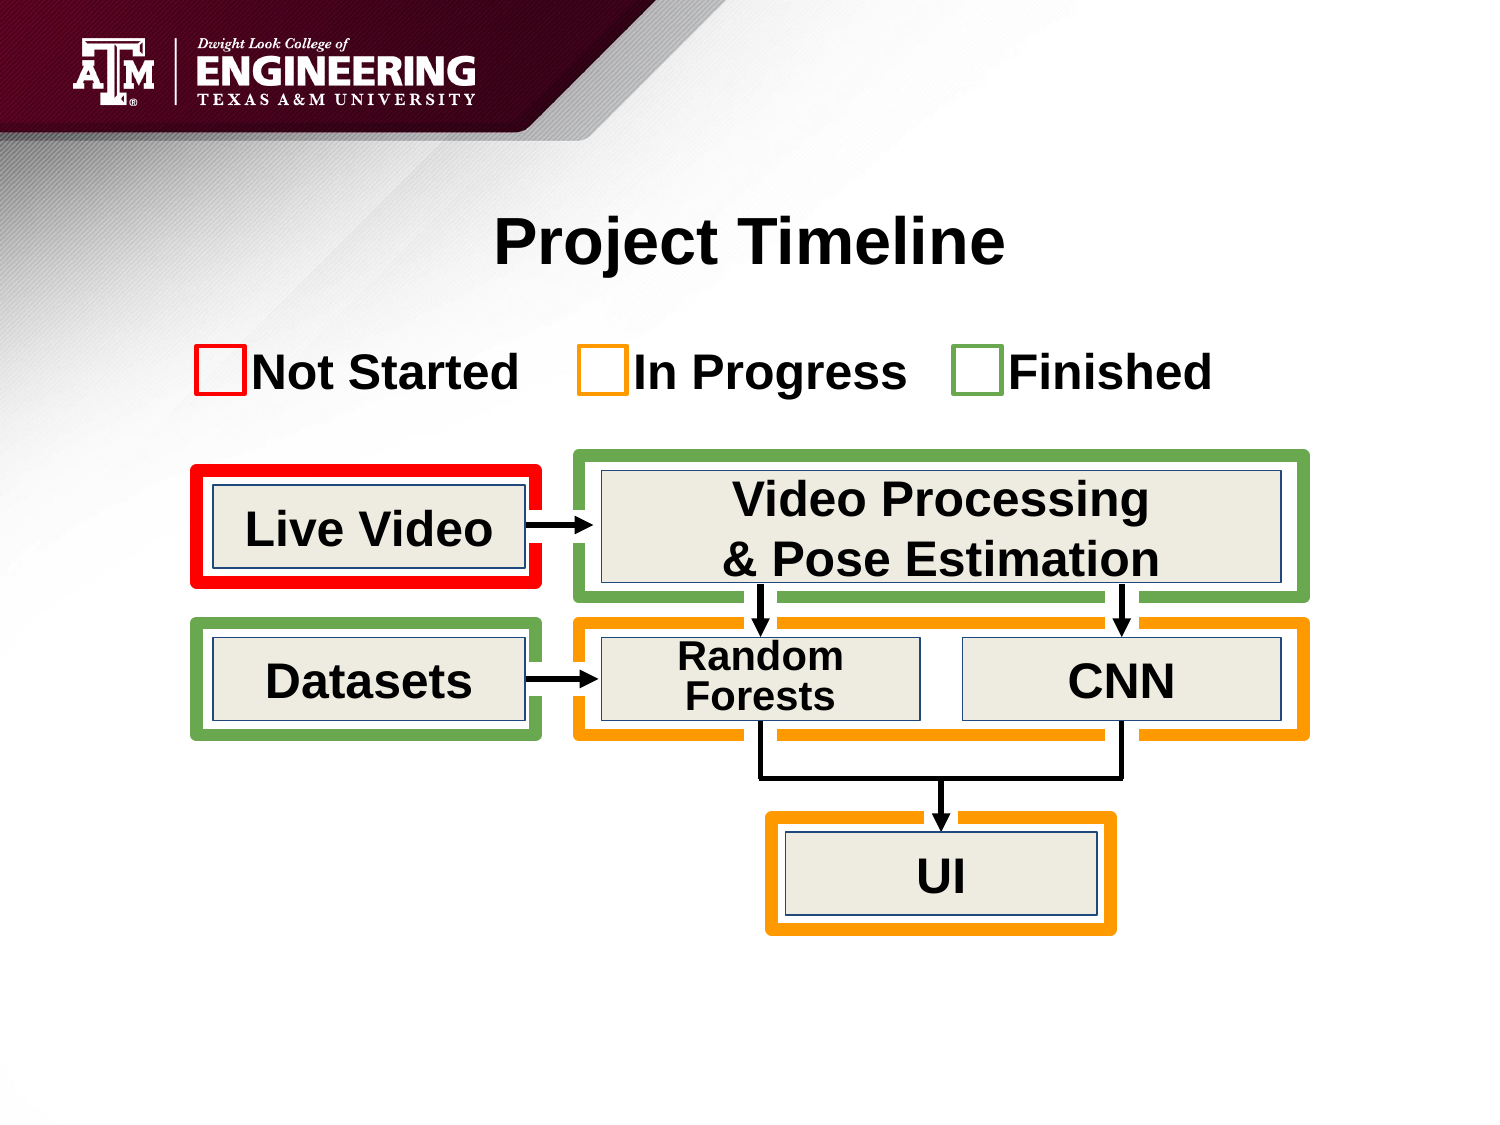

# Project Timeline
Not Started
In Progress
Finished

Video Processing
& Pose Estimation

Live Video

Datasets
CNN
Random Forests

UI